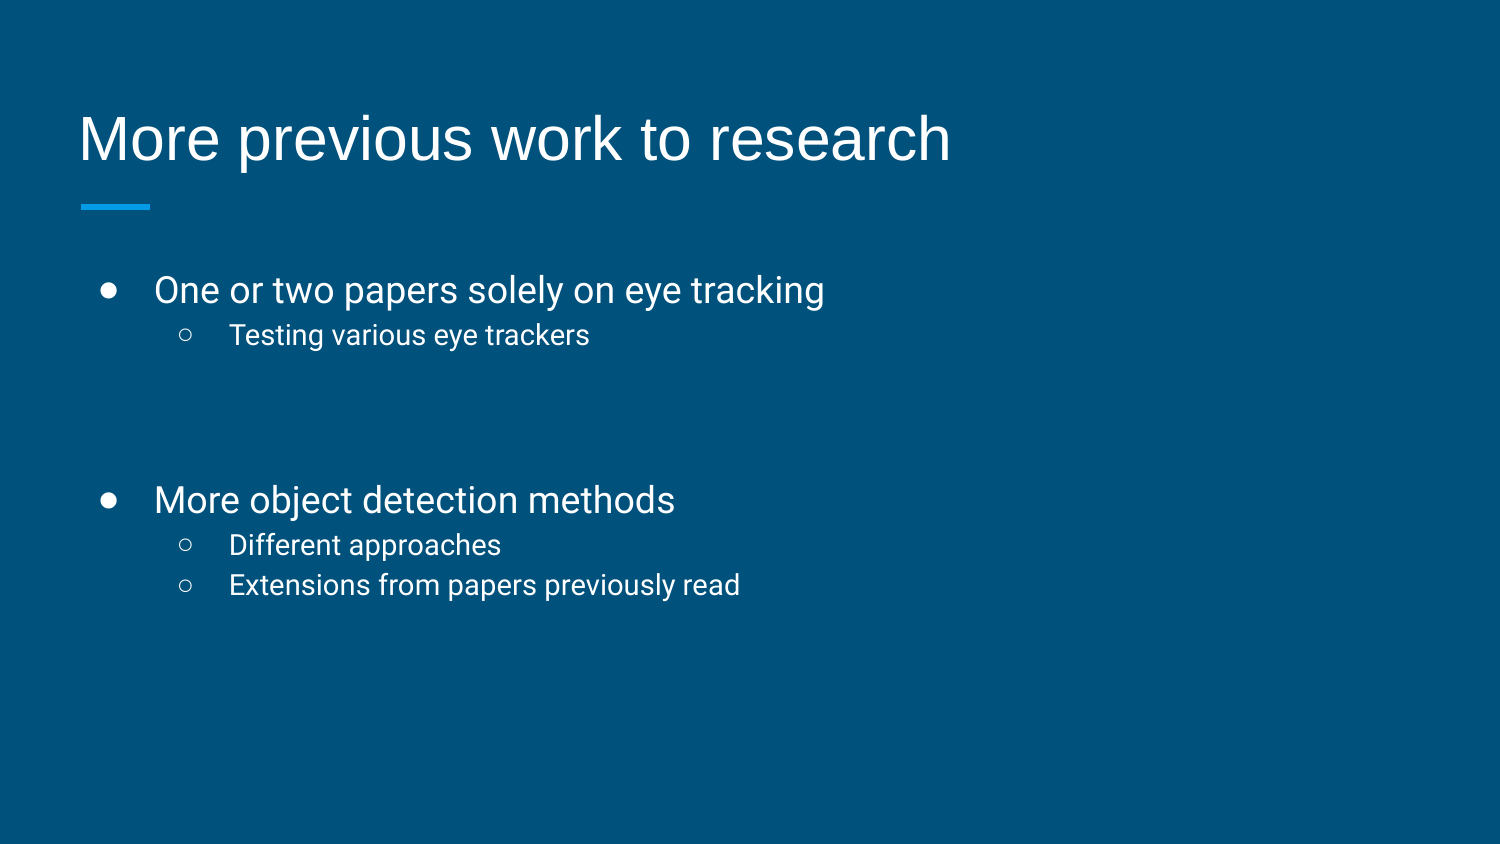

# More previous work to research
One or two papers solely on eye tracking
Testing various eye trackers

More object detection methods
Different approaches
Extensions from papers previously read